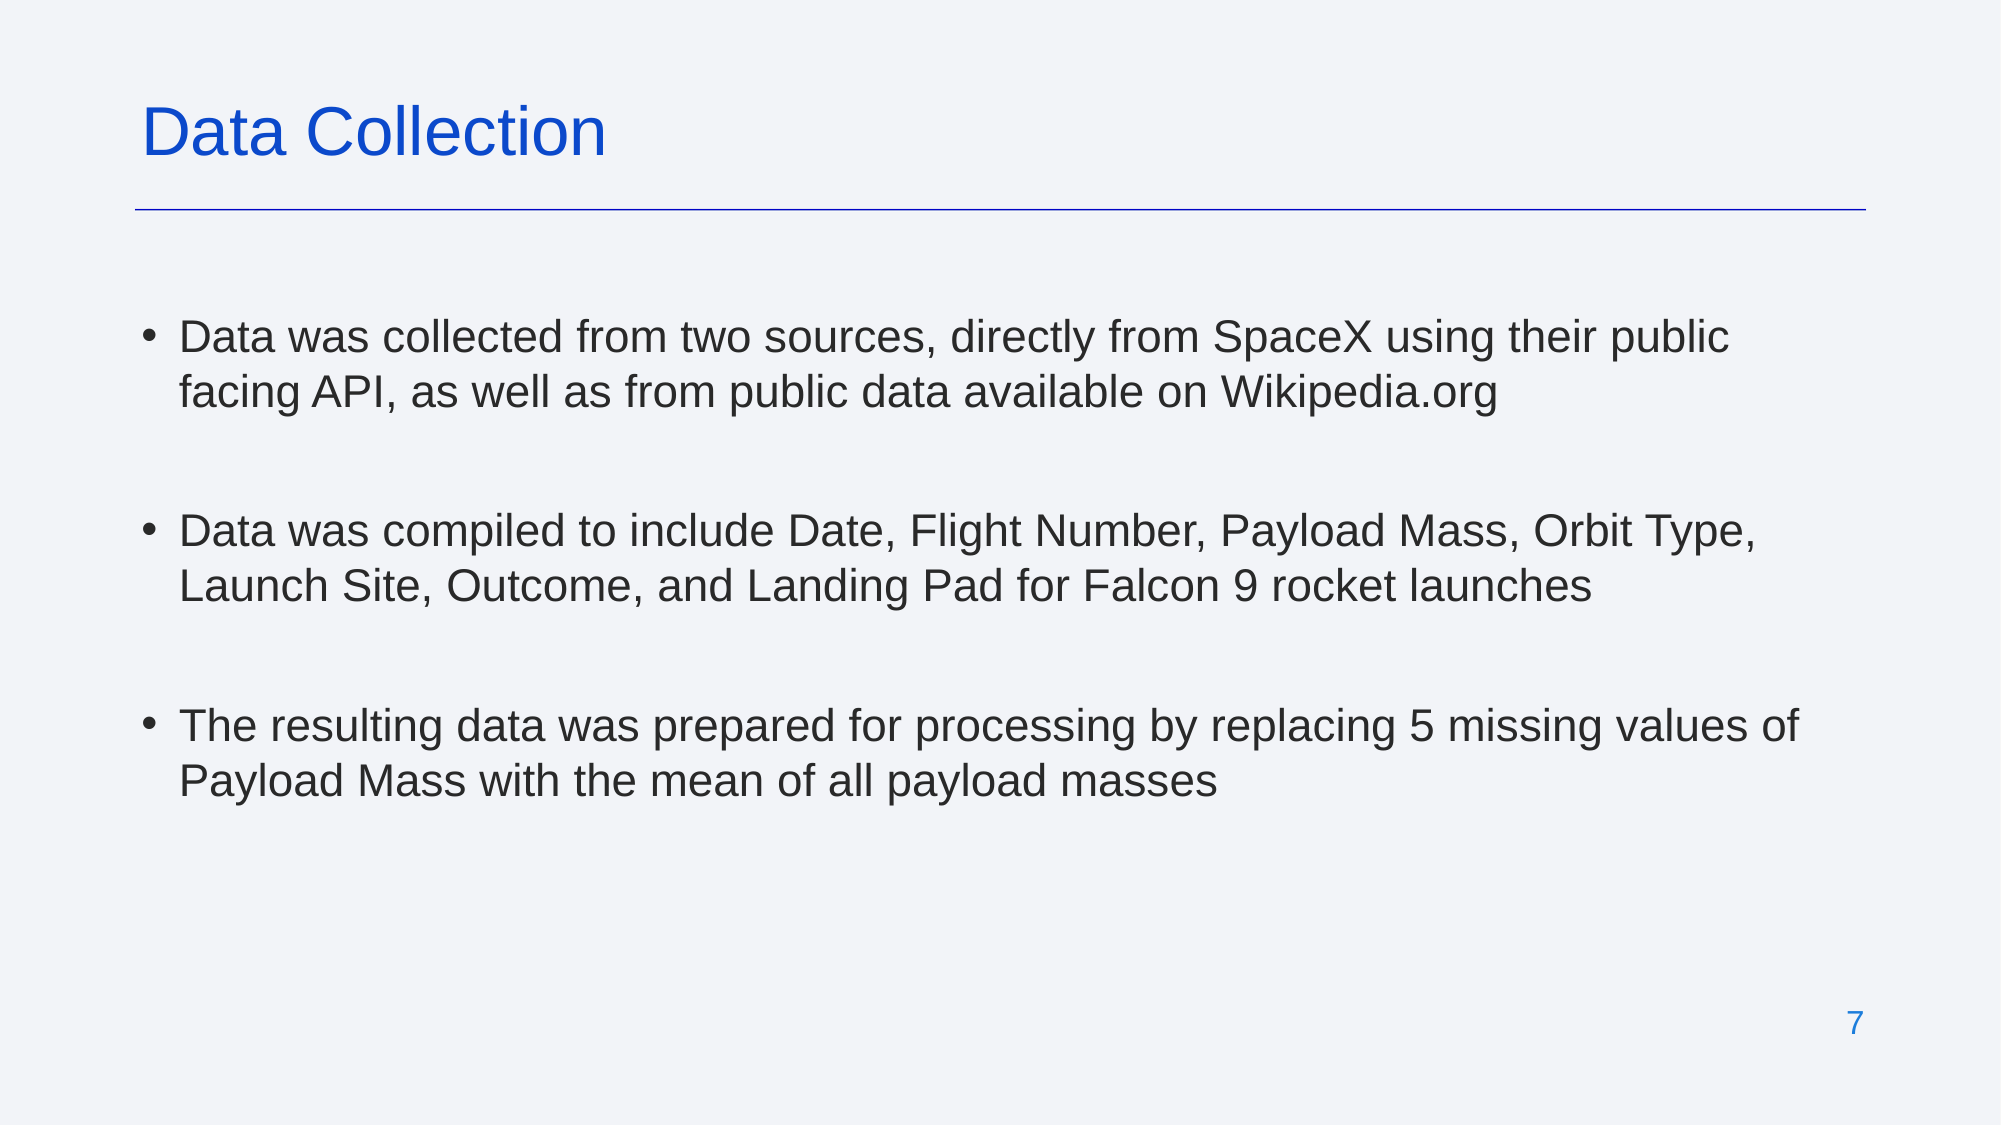

Data Collection
Data was collected from two sources, directly from SpaceX using their public facing API, as well as from public data available on Wikipedia.org
Data was compiled to include Date, Flight Number, Payload Mass, Orbit Type, Launch Site, Outcome, and Landing Pad for Falcon 9 rocket launches
The resulting data was prepared for processing by replacing 5 missing values of Payload Mass with the mean of all payload masses
7